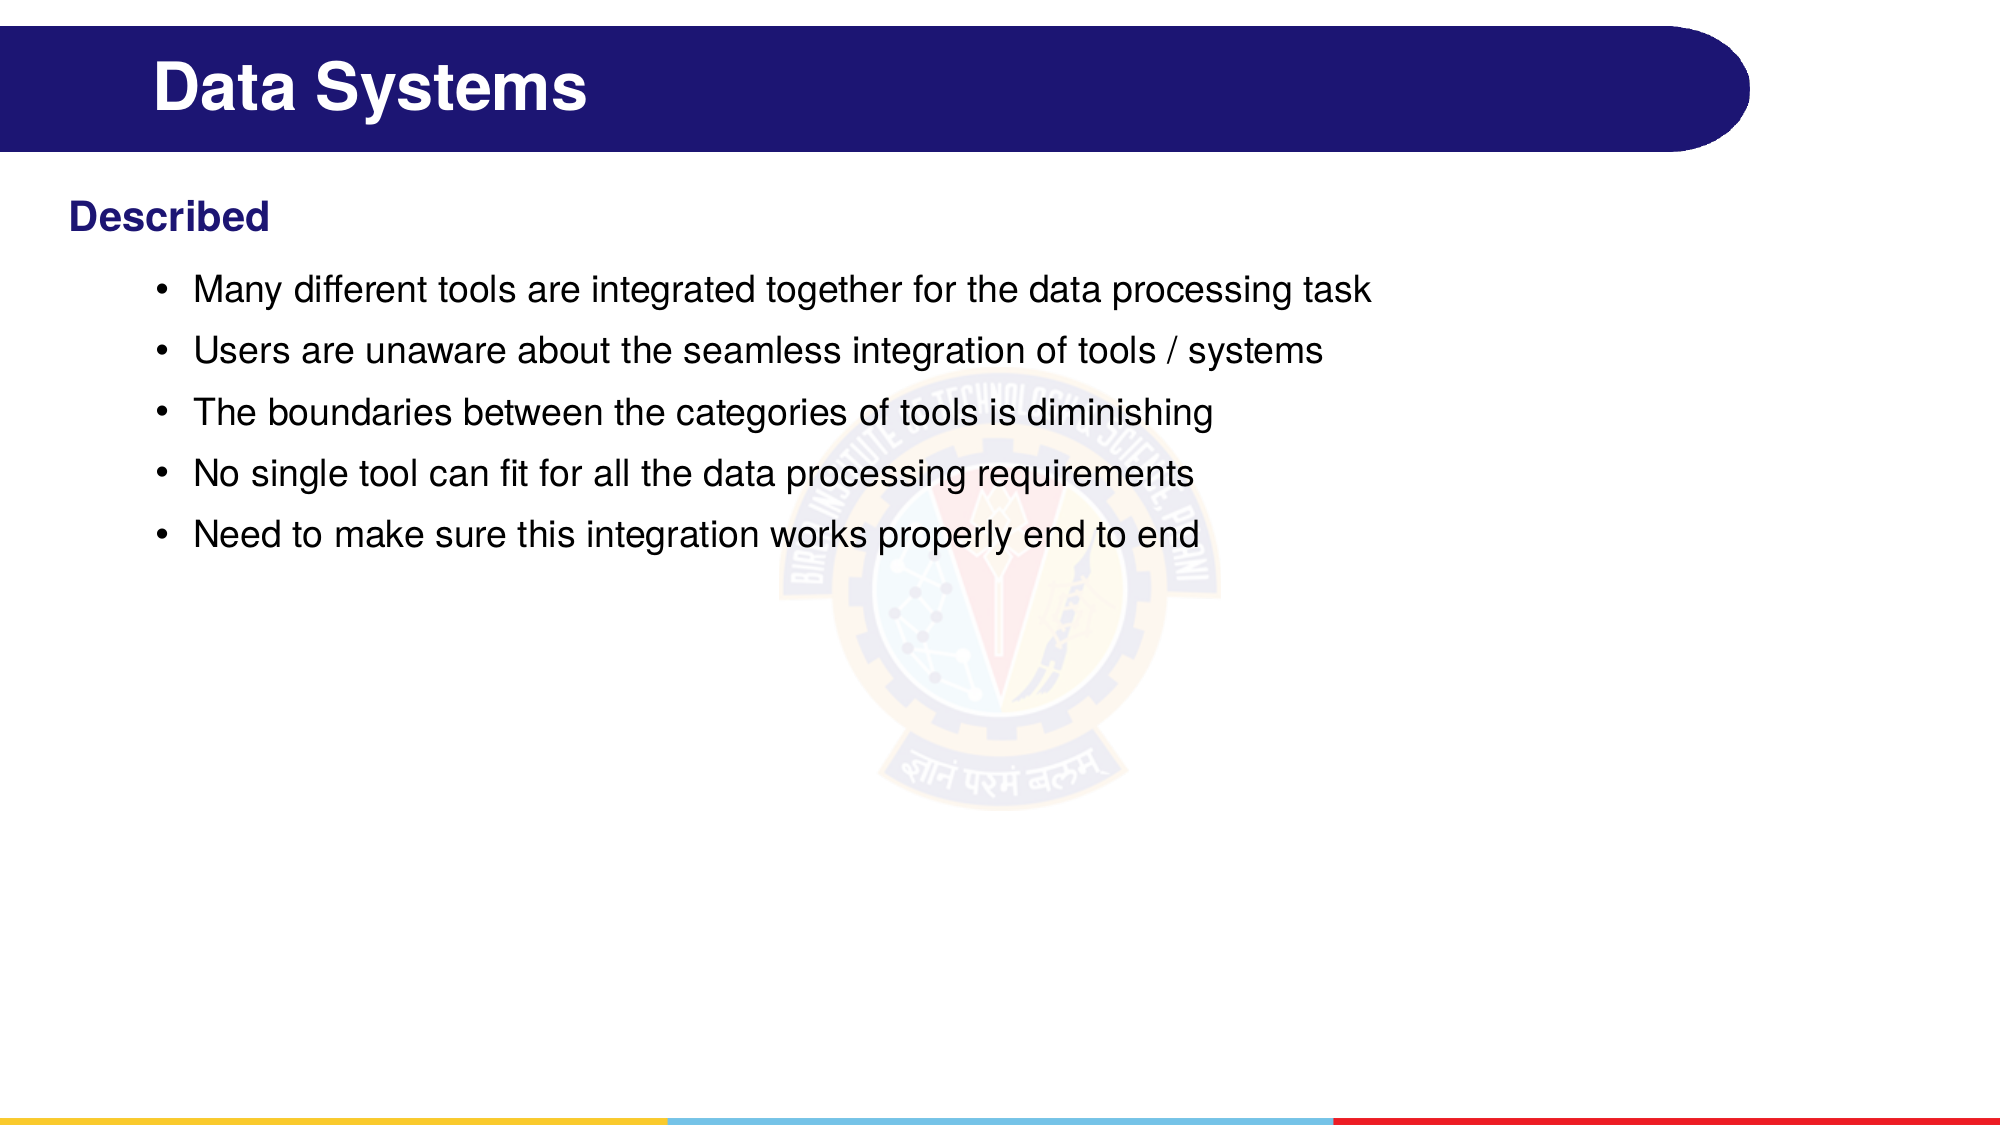

# Data Systems
Described
Many different tools are integrated together for the data processing task
Users are unaware about the seamless integration of tools / systems
The boundaries between the categories of tools is diminishing
No single tool can fit for all the data processing requirements
Need to make sure this integration works properly end to end